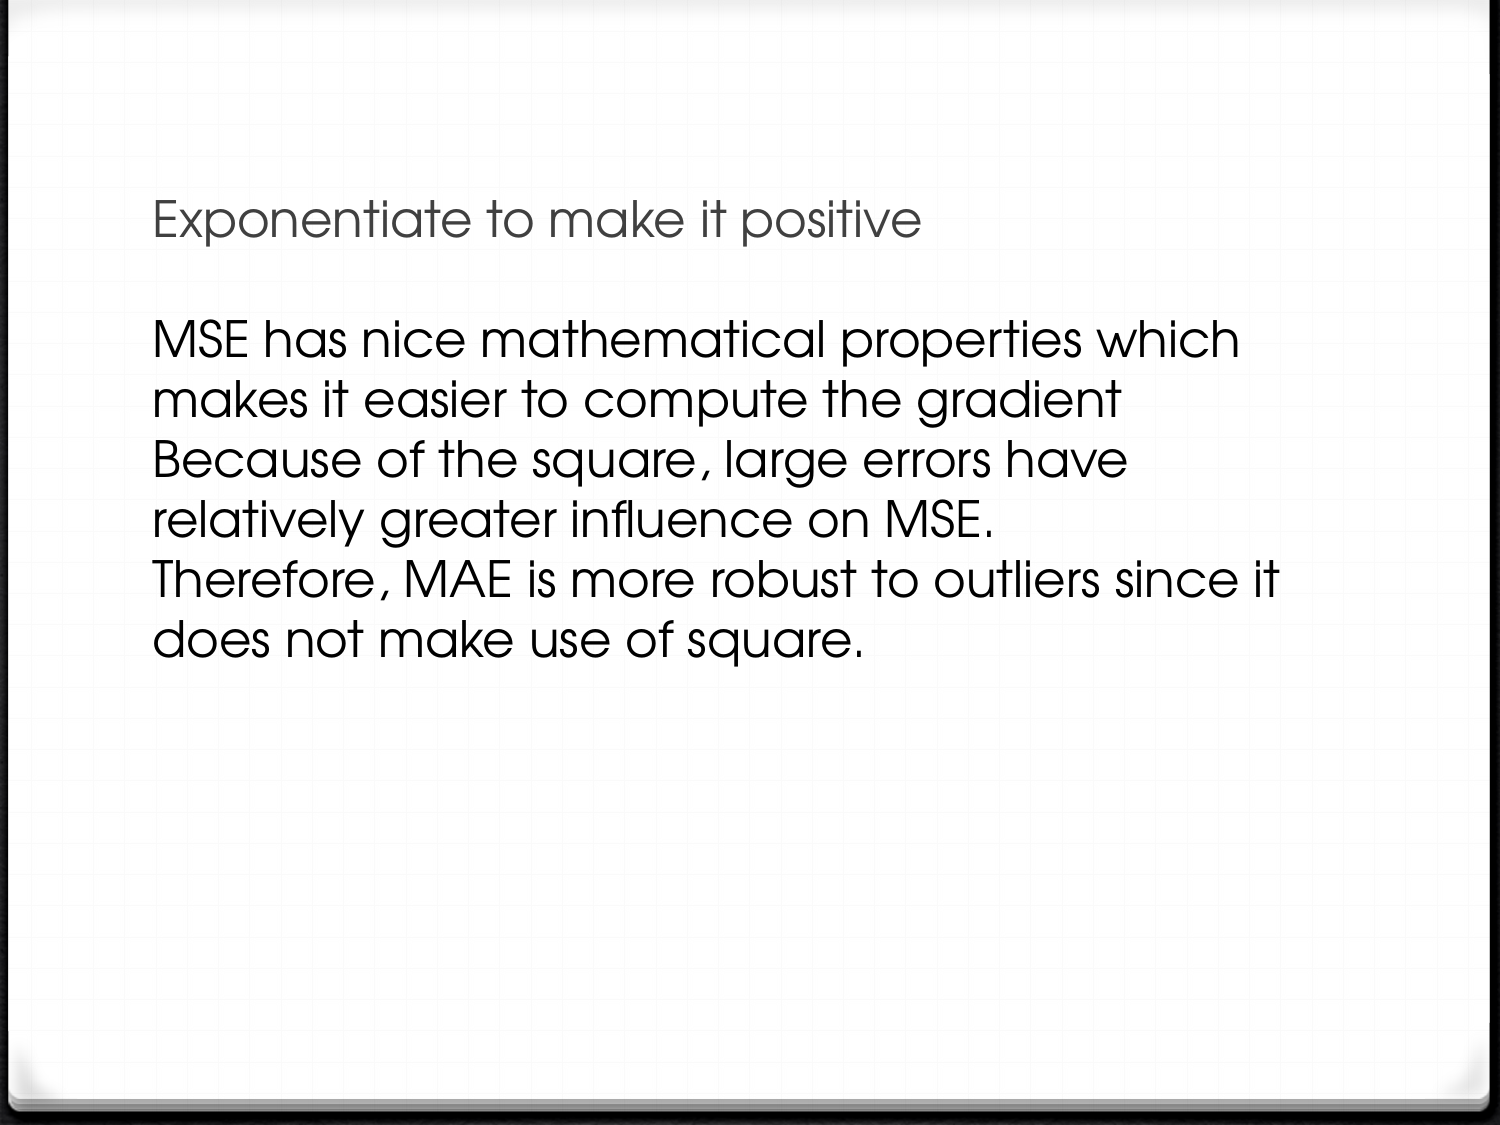

Exponentiate to make it positive

MSE has nice mathematical properties which makes it easier to compute the gradient
Because of the square, large errors have relatively greater influence on MSE.
Therefore, MAE is more robust to outliers since it does not make use of square.